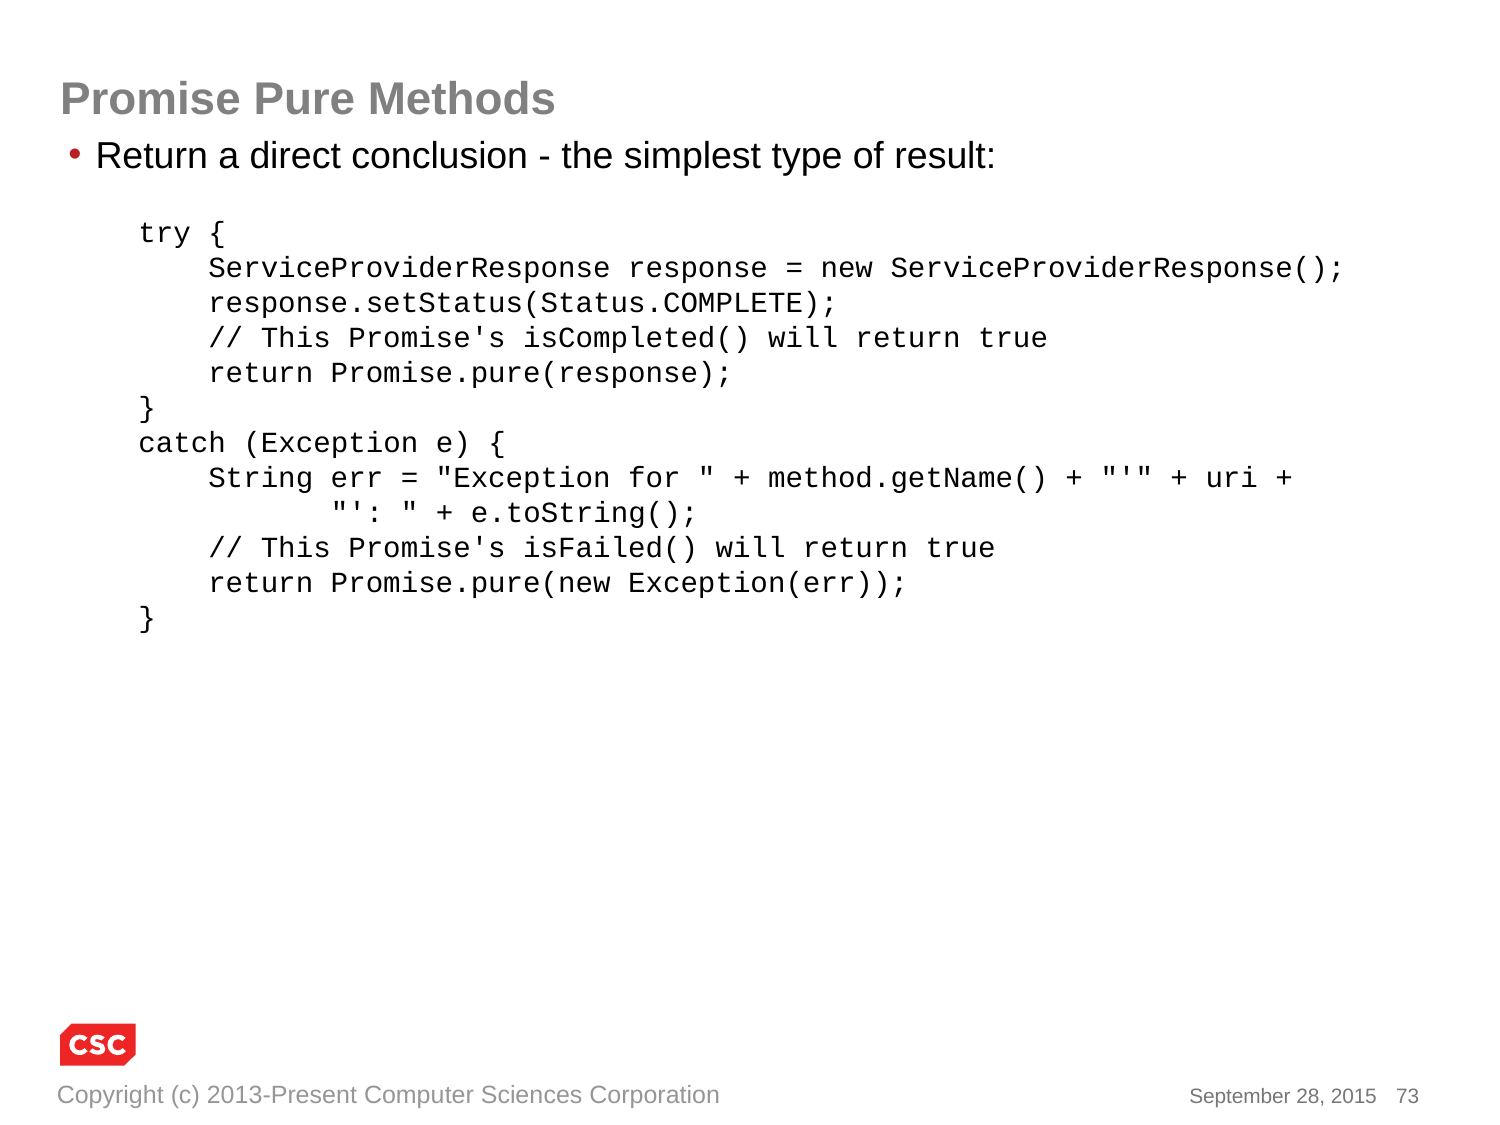

# Promise Pure Methods
Return a direct conclusion - the simplest type of result:

    try {
        ServiceProviderResponse response = new ServiceProviderResponse();
        response.setStatus(Status.COMPLETE);
        // This Promise's isCompleted() will return true
        return Promise.pure(response);
    }
    catch (Exception e) {
        String err = "Exception for " + method.getName() + "'" + uri +
               "': " + e.toString();
        // This Promise's isFailed() will return true
        return Promise.pure(new Exception(err));
    }